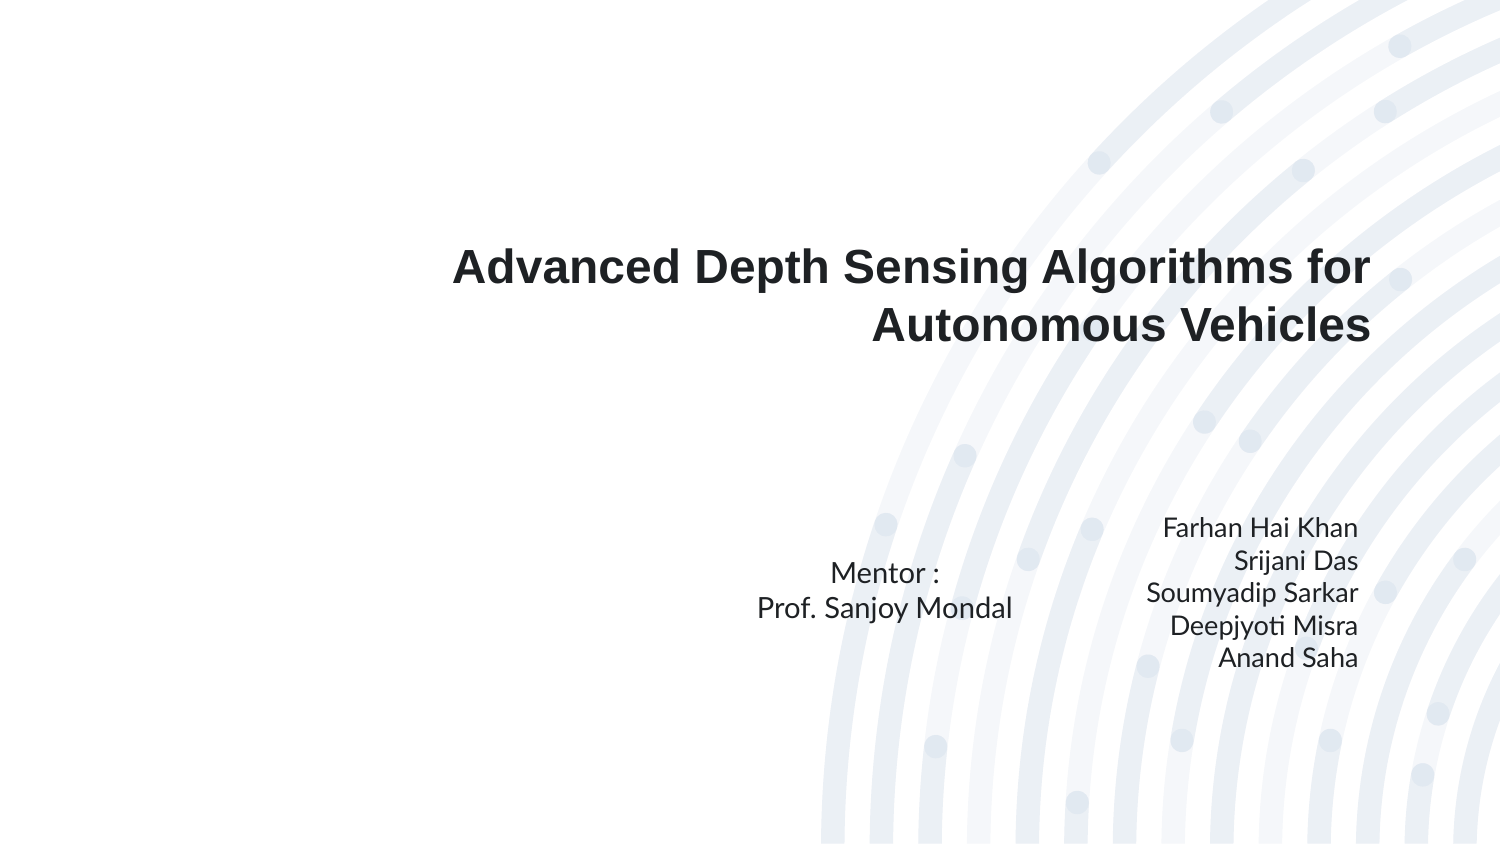

Advanced Depth Sensing Algorithms for Autonomous Vehicles
Farhan Hai Khan
Srijani Das
Soumyadip Sarkar
Deepjyoti Misra
Anand Saha

Mentor :
Prof. Sanjoy Mondal